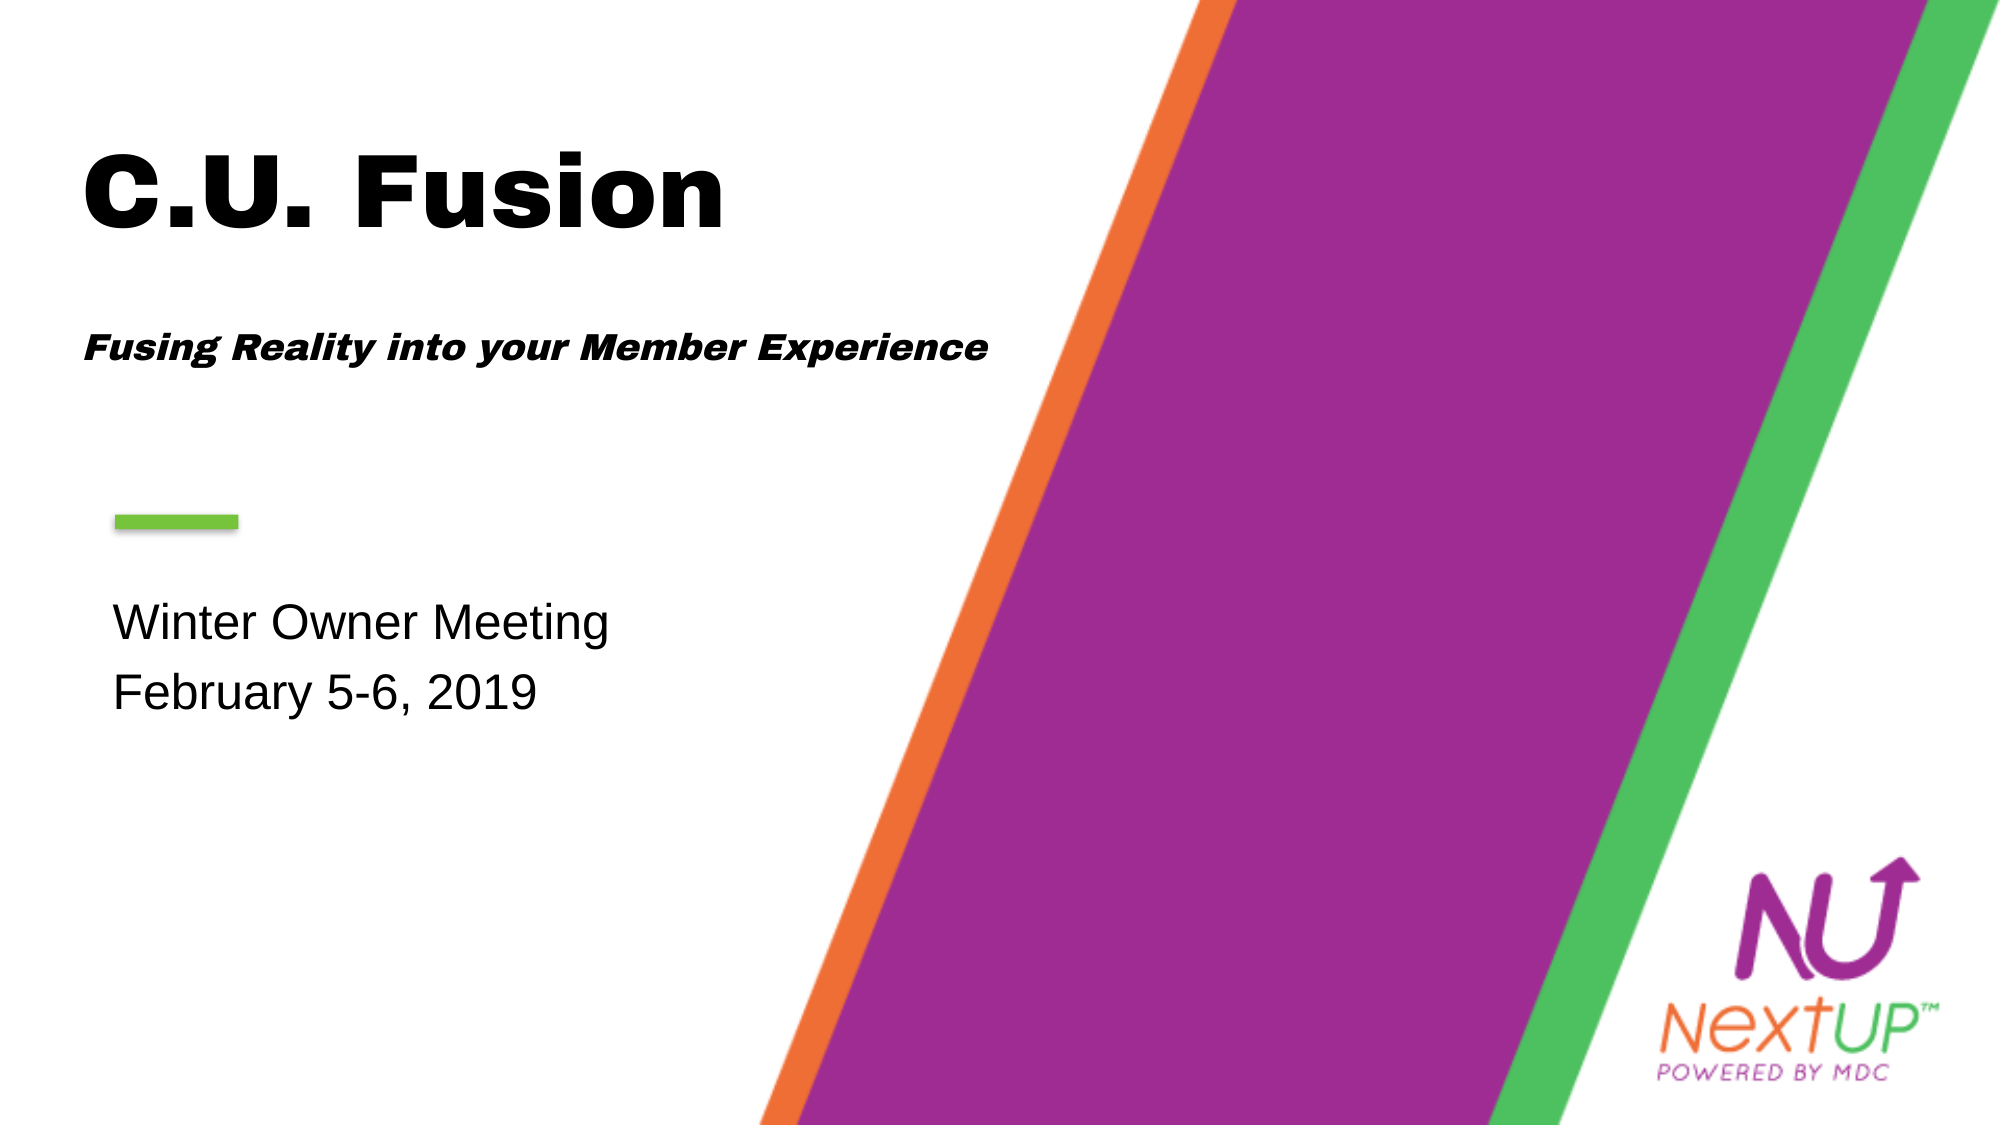

# C.U. Fusion Fusing Reality into your Member Experience
Winter Owner Meeting
February 5-6, 2019